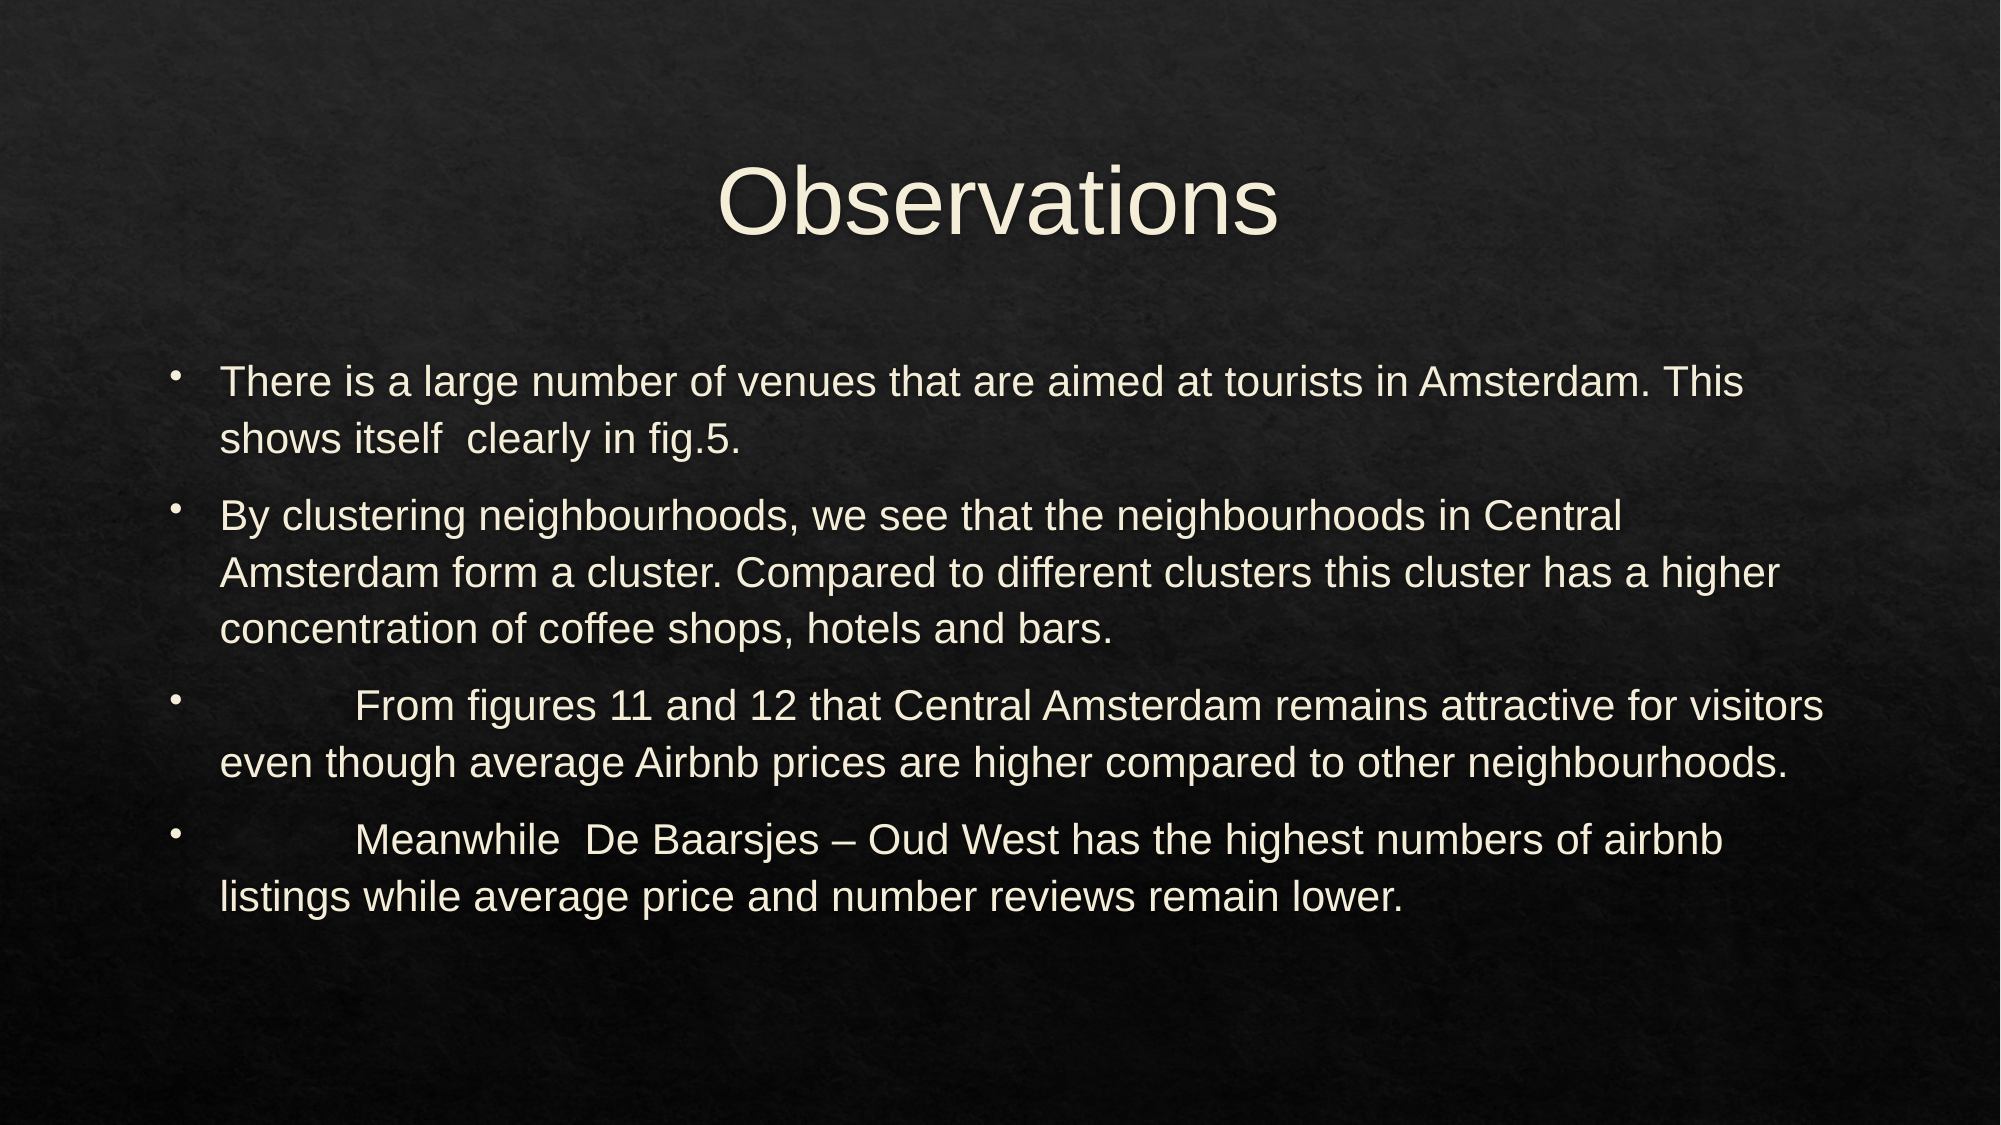

# Observations
There is a large number of venues that are aimed at tourists in Amsterdam. This shows itself  clearly in fig.5.
By clustering neighbourhoods, we see that the neighbourhoods in Central Amsterdam form a cluster. Compared to different clusters this cluster has a higher concentration of coffee shops, hotels and bars.
	From figures 11 and 12 that Central Amsterdam remains attractive for visitors even though average Airbnb prices are higher compared to other neighbourhoods.
	Meanwhile  De Baarsjes – Oud West has the highest numbers of airbnb listings while average price and number reviews remain lower.